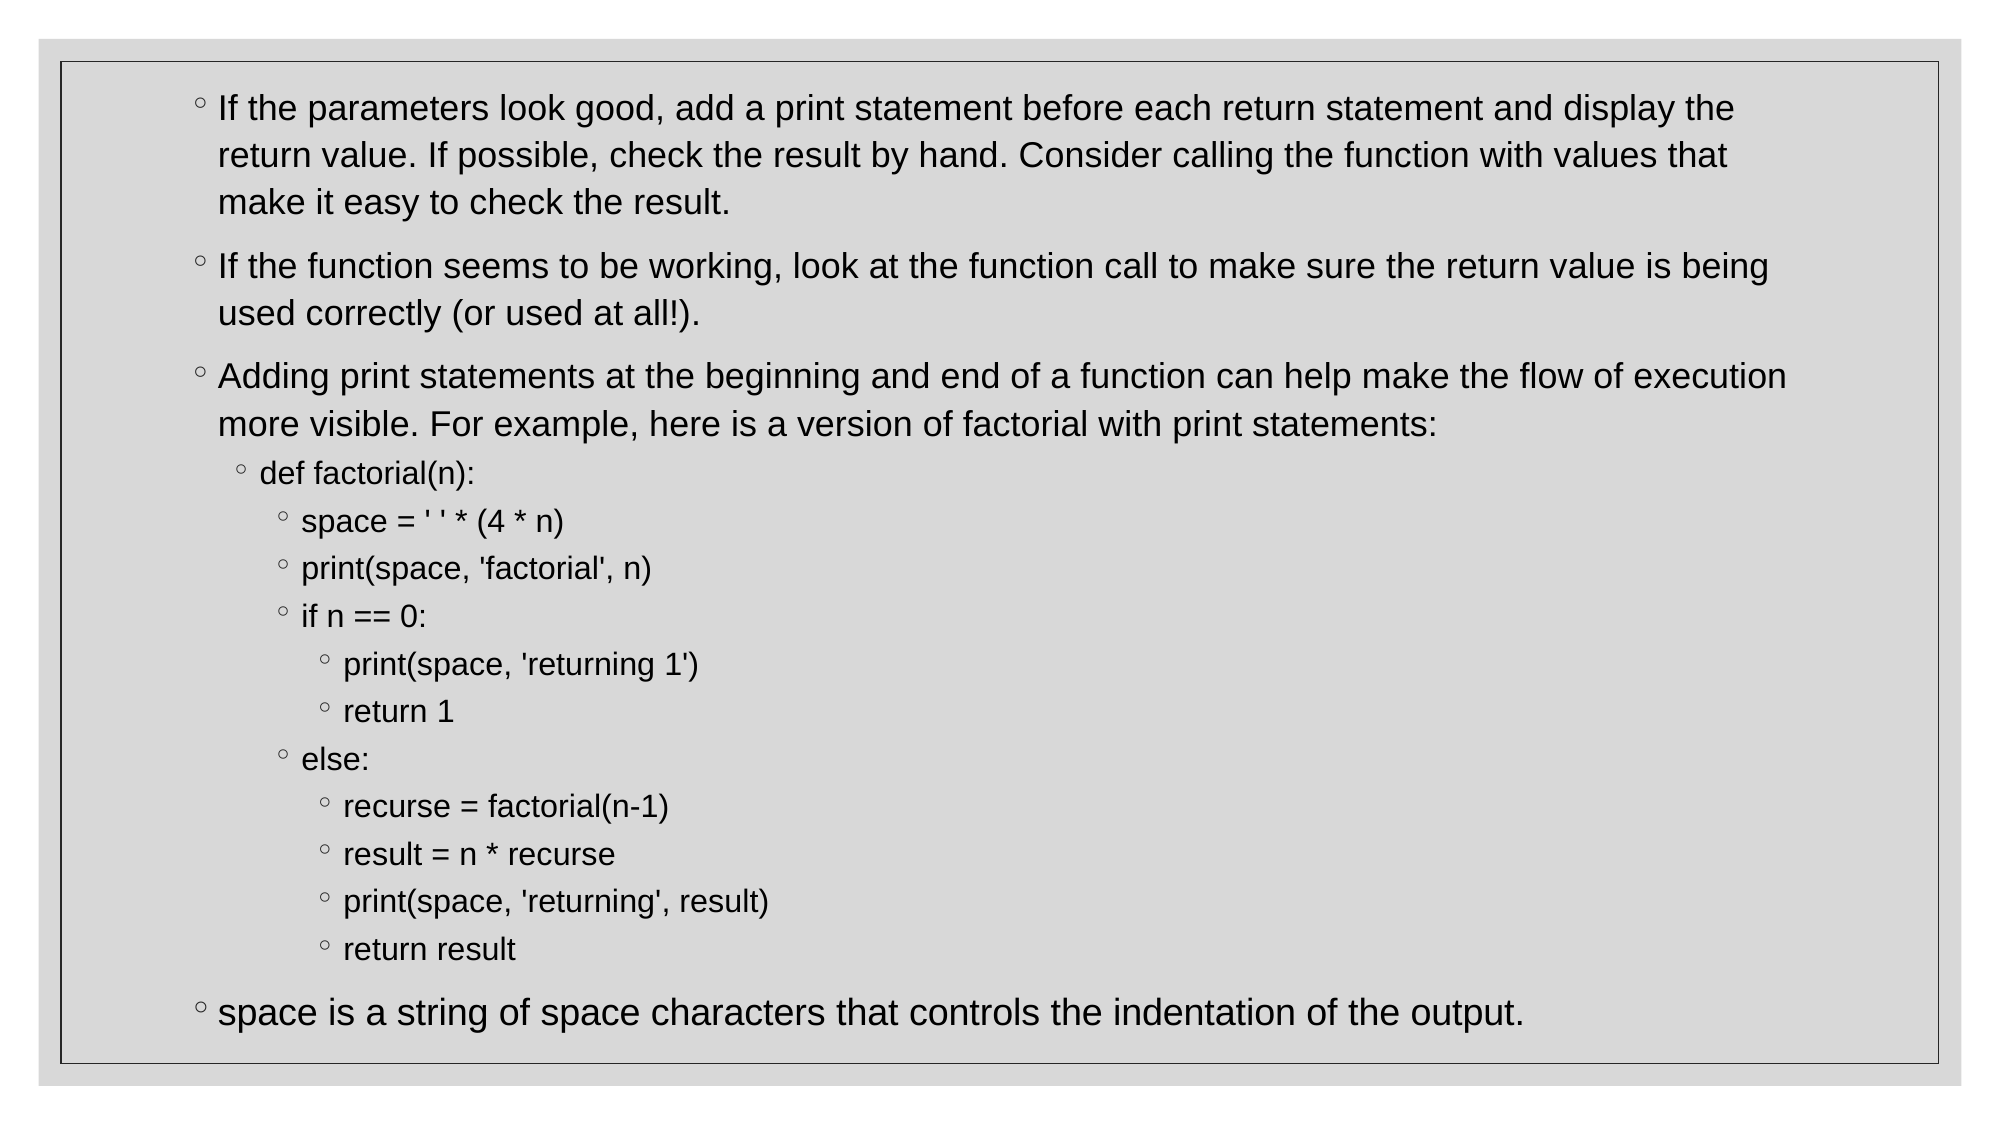

If the parameters look good, add a print statement before each return statement and display the return value. If possible, check the result by hand. Consider calling the function with values that make it easy to check the result.
If the function seems to be working, look at the function call to make sure the return value is being used correctly (or used at all!).
Adding print statements at the beginning and end of a function can help make the flow of execution more visible. For example, here is a version of factorial with print statements:
def factorial(n):
space = ' ' * (4 * n)
print(space, 'factorial', n)
if n == 0:
print(space, 'returning 1')
return 1
else:
recurse = factorial(n-1)
result = n * recurse
print(space, 'returning', result)
return result
space is a string of space characters that controls the indentation of the output.